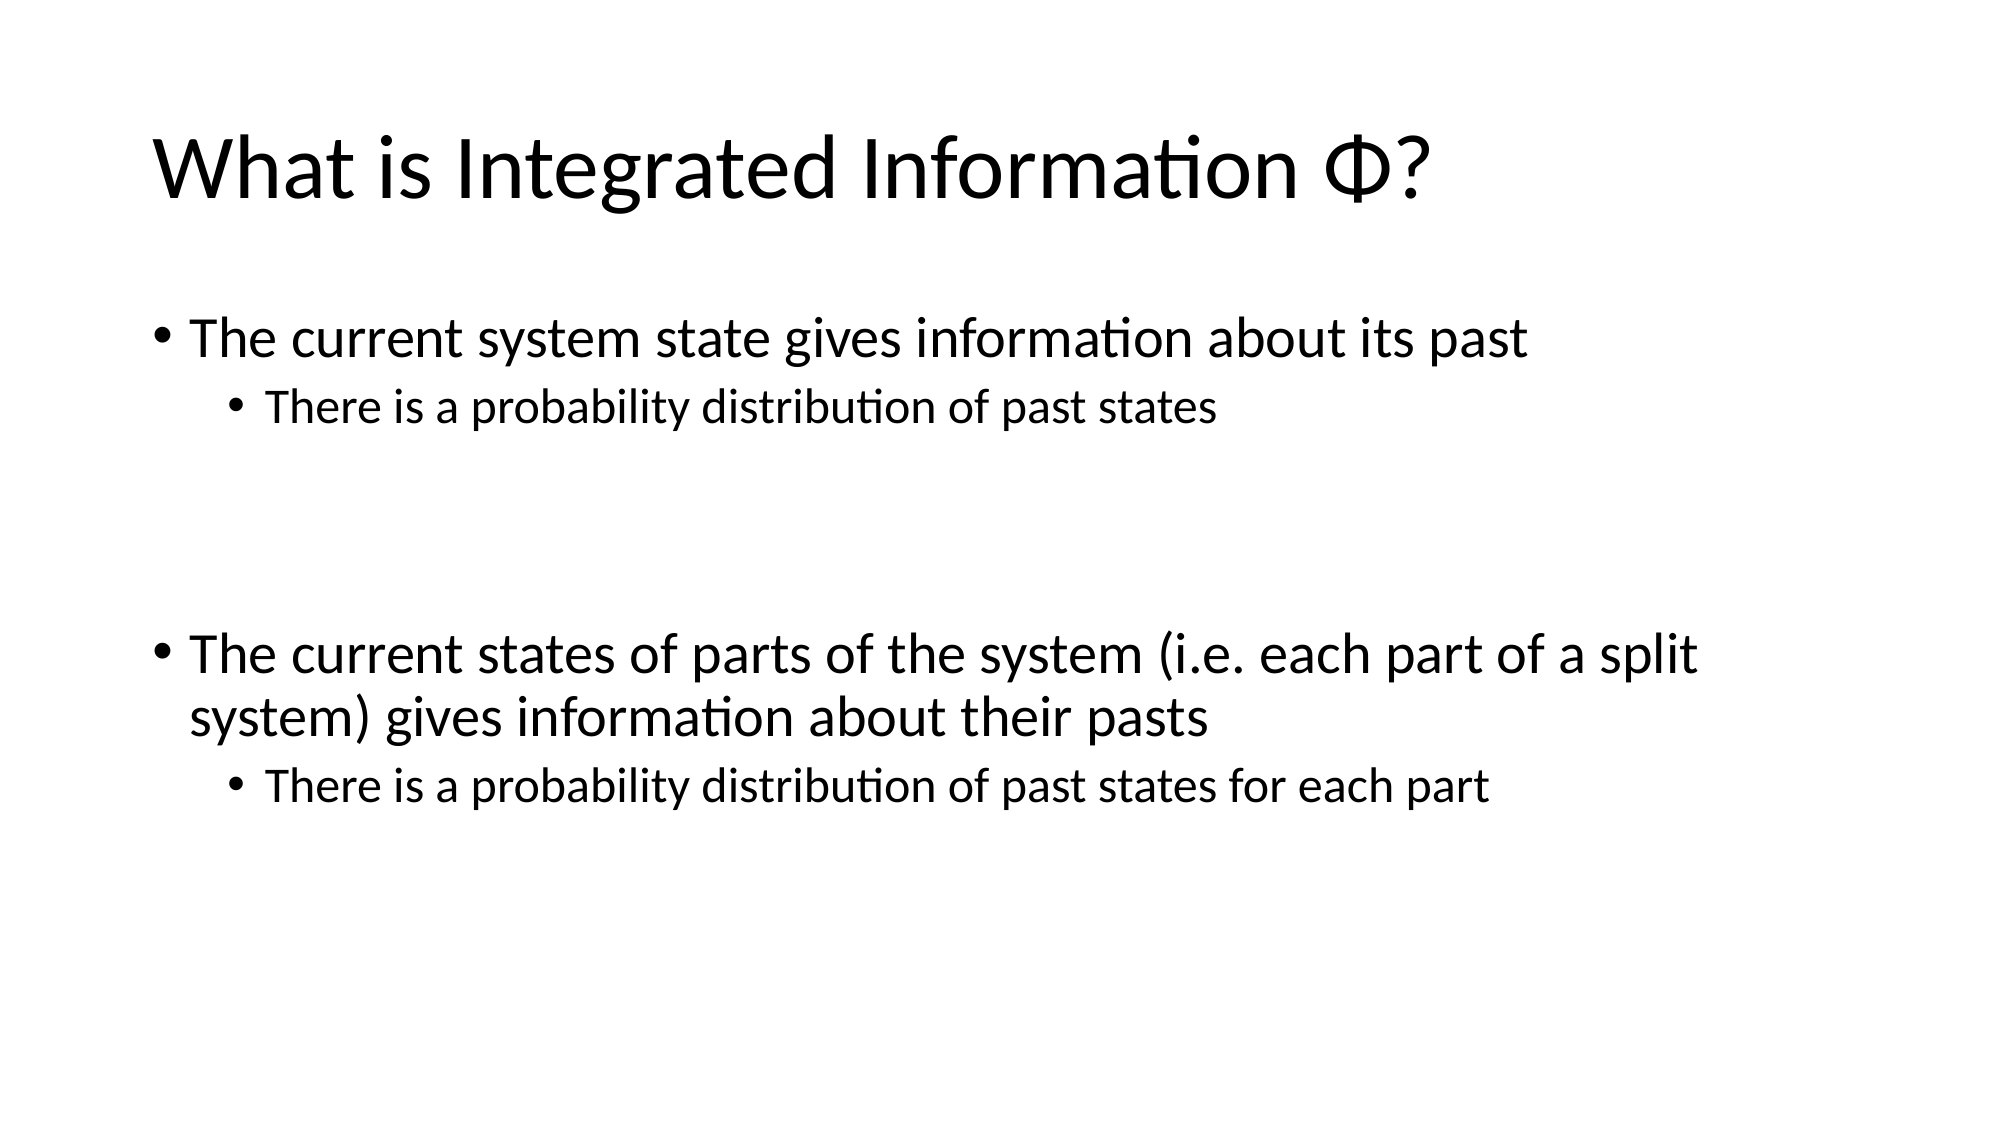

# What is Integrated Information Φ?
The current system state gives information about its past
There is a probability distribution of past states

The current states of parts of the system (i.e. each part of a split system) gives information about their pasts
There is a probability distribution of past states for each part